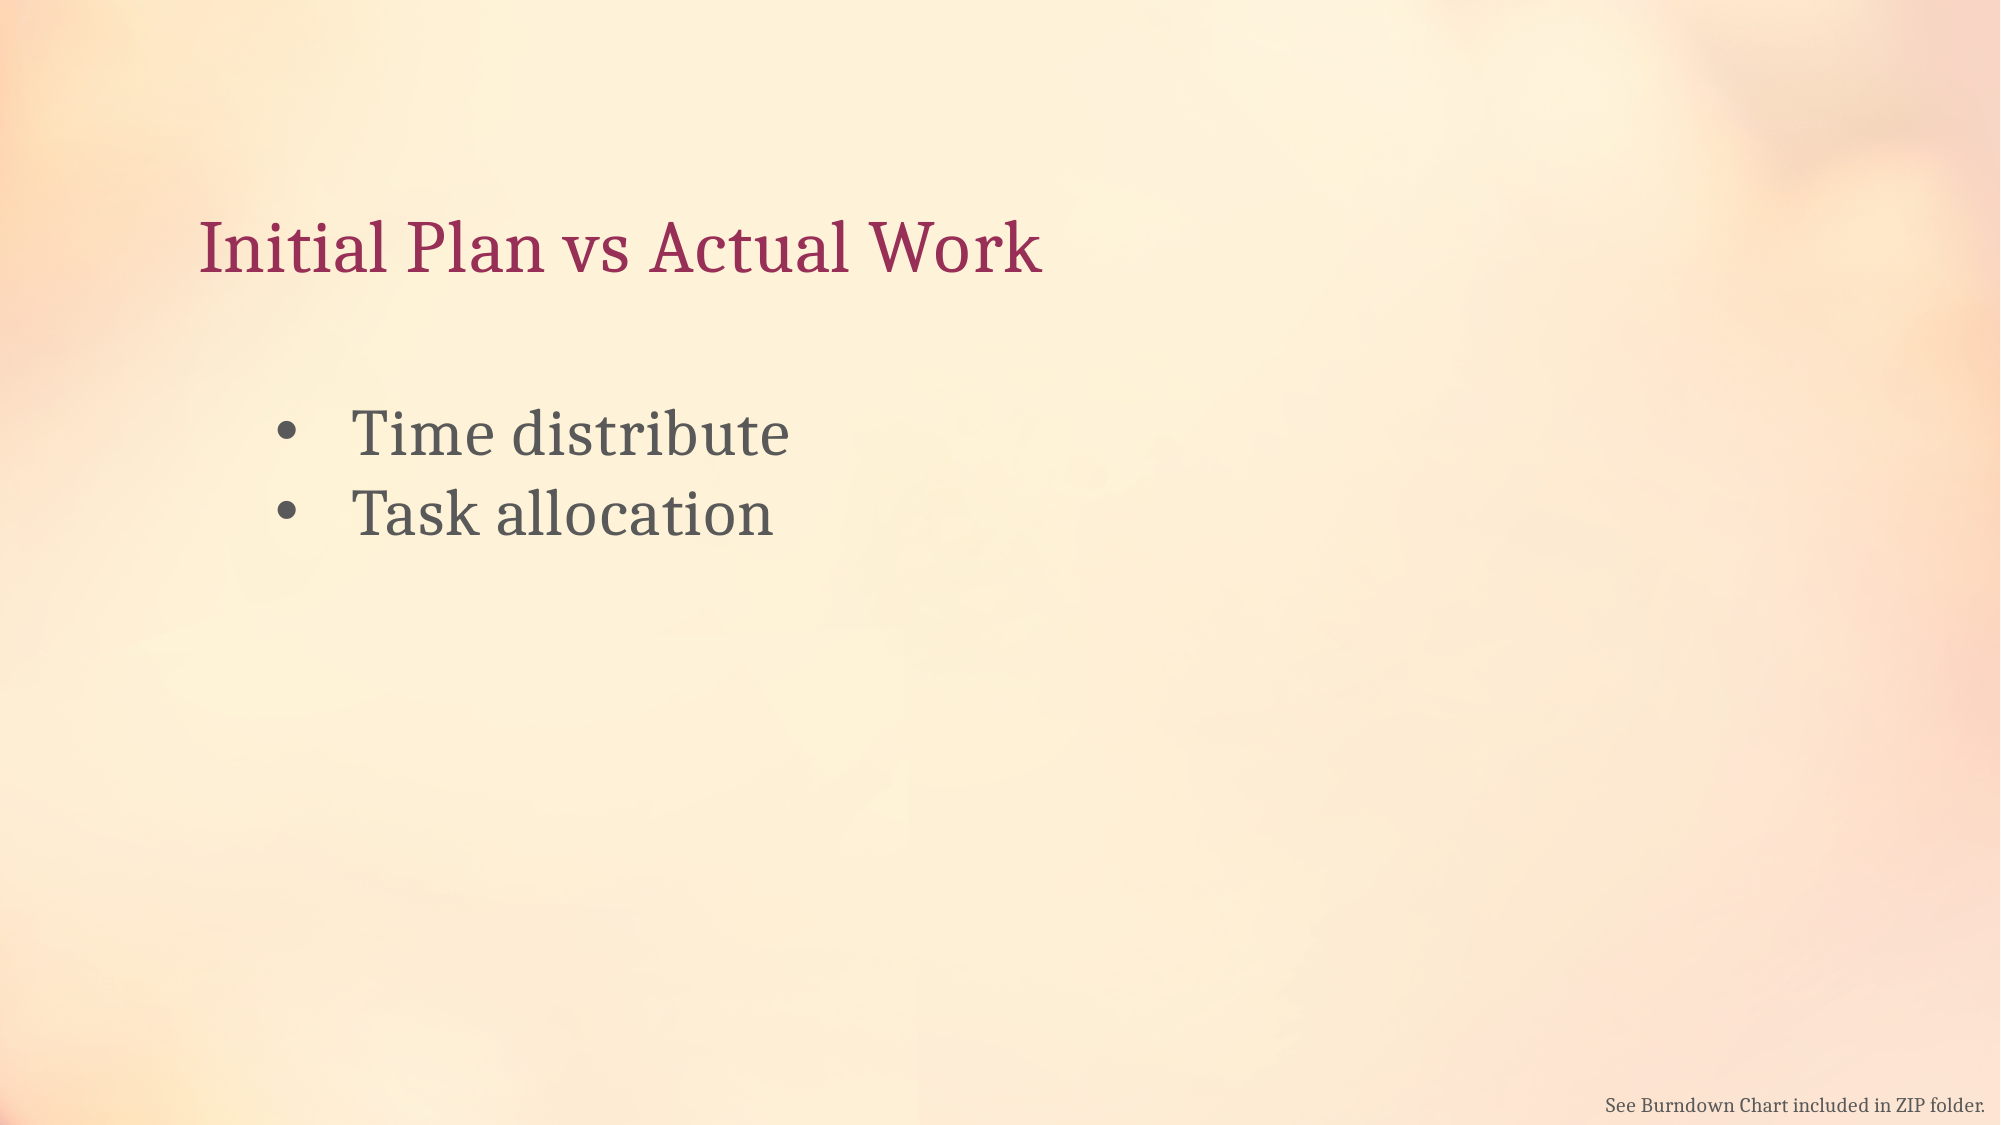

# Initial Plan vs Actual Work
Time distribute
Task allocation
See Burndown Chart included in ZIP folder.